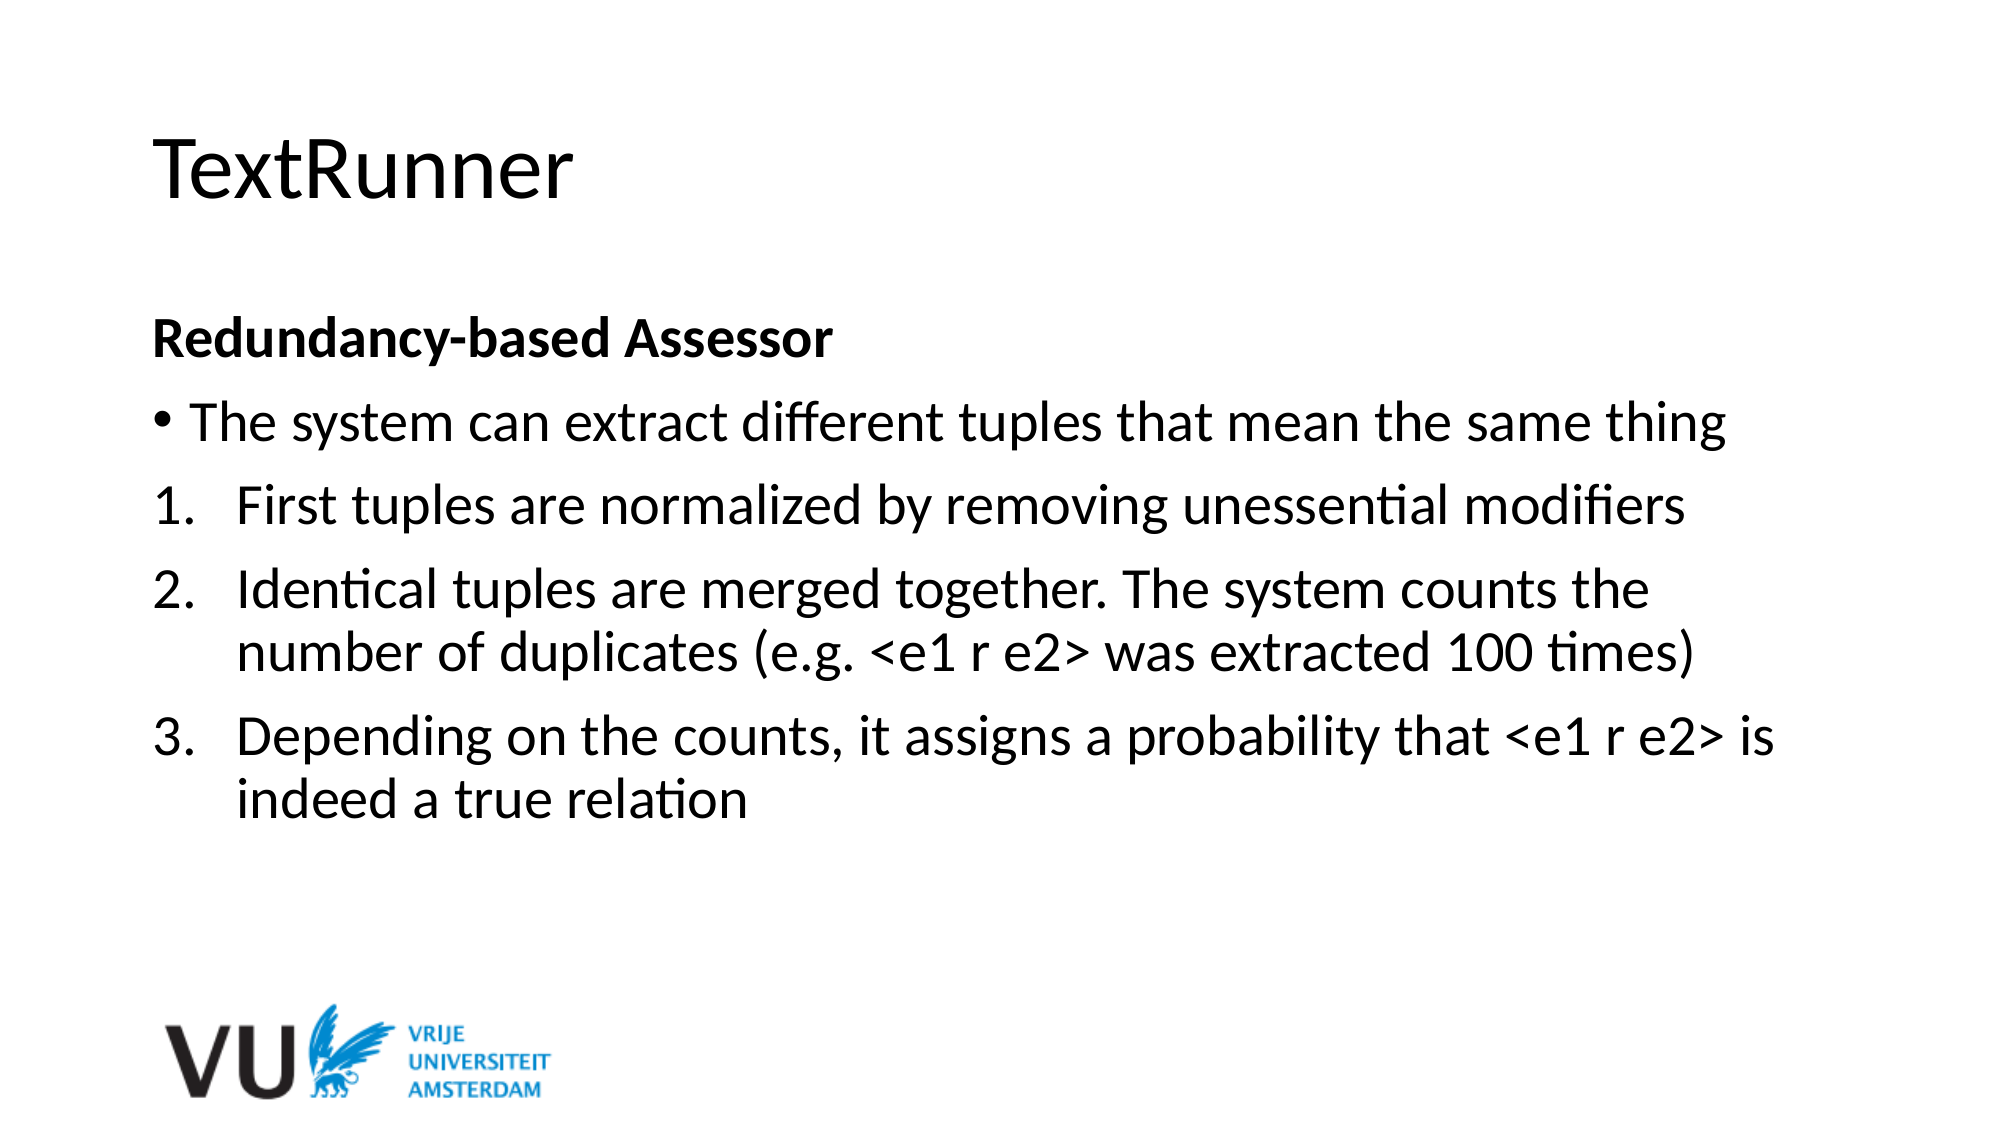

# TextRunner
Redundancy-based Assessor
The system can extract different tuples that mean the same thing
First tuples are normalized by removing unessential modifiers
Identical tuples are merged together. The system counts the number of duplicates (e.g. <e1 r e2> was extracted 100 times)
Depending on the counts, it assigns a probability that <e1 r e2> is indeed a true relation